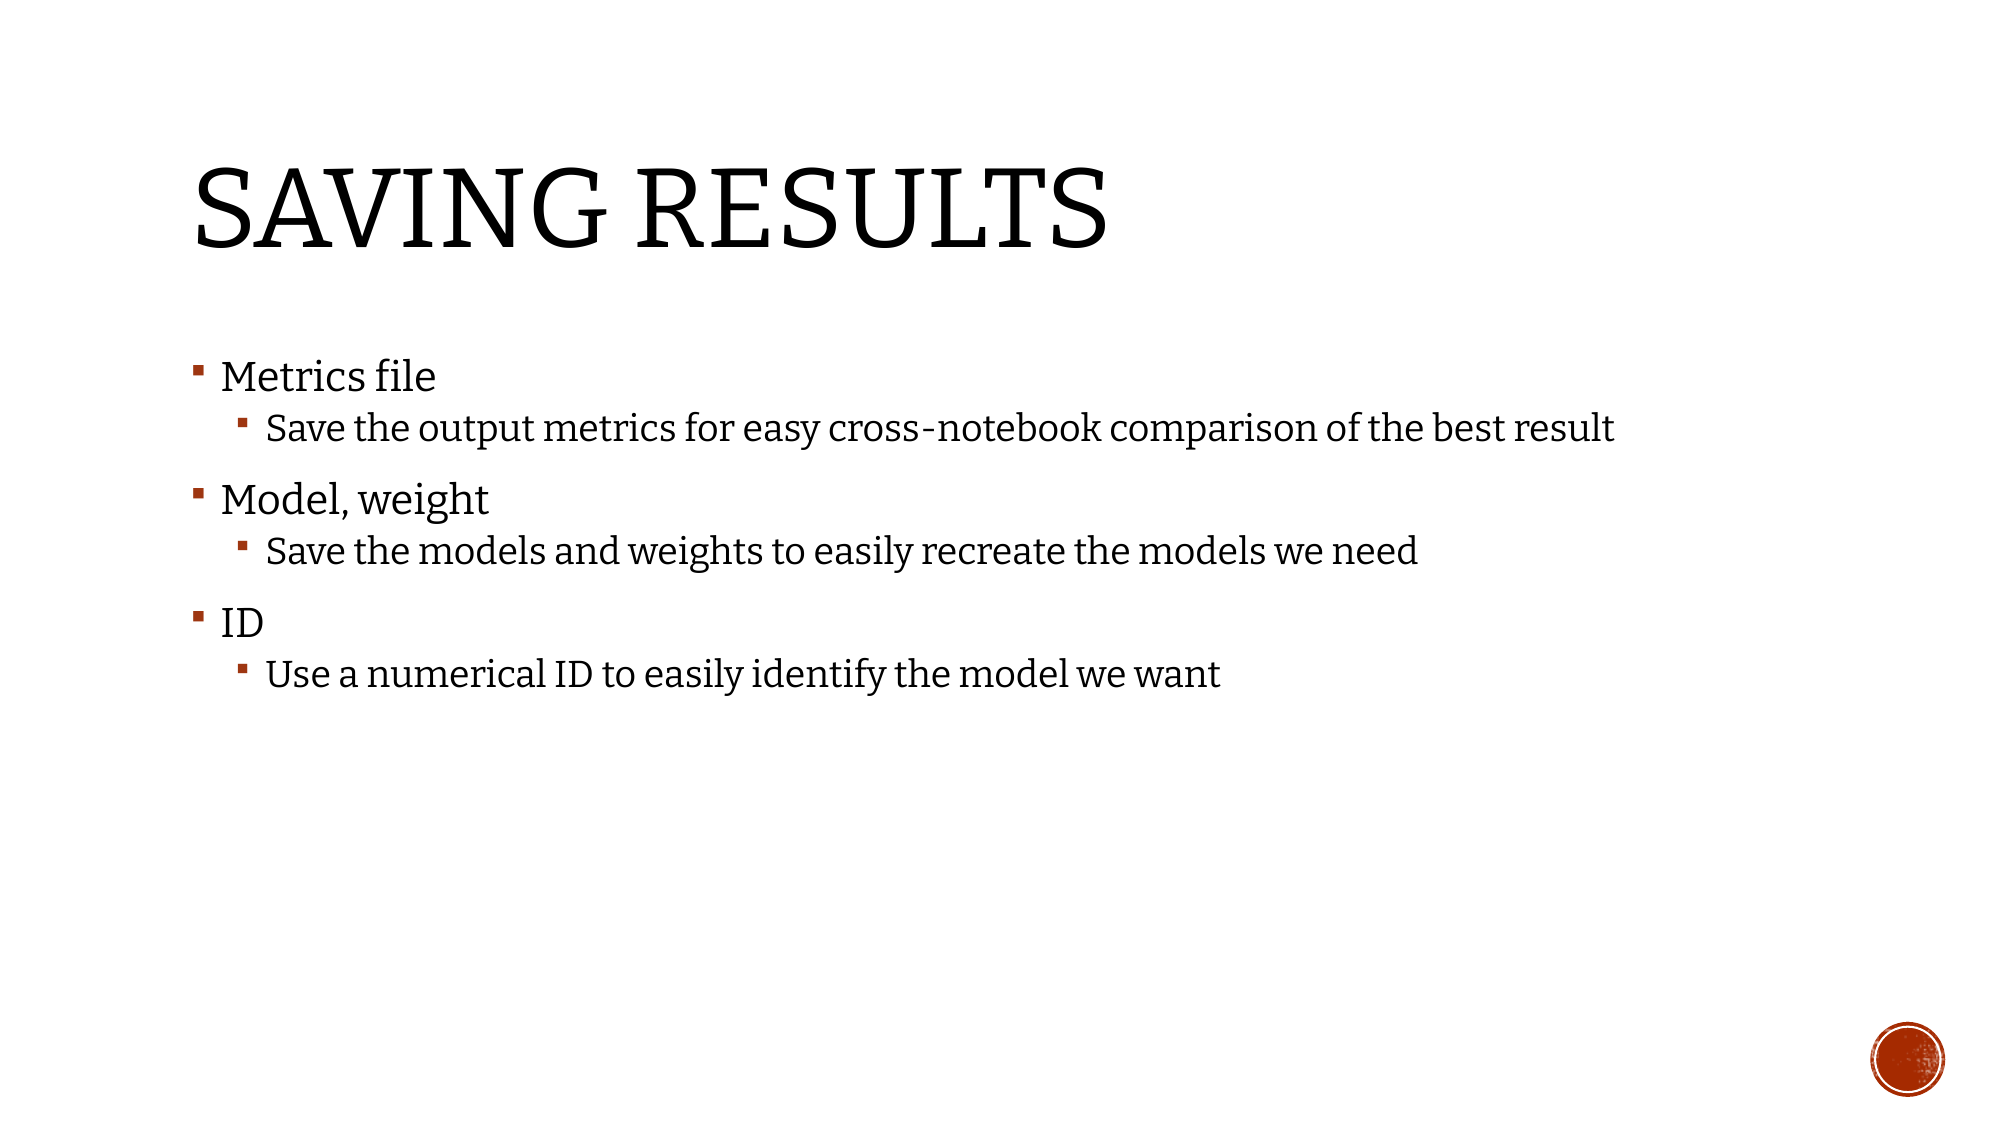

# Saving results
Metrics file
Save the output metrics for easy cross-notebook comparison of the best result
Model, weight
Save the models and weights to easily recreate the models we need
ID
Use a numerical ID to easily identify the model we want